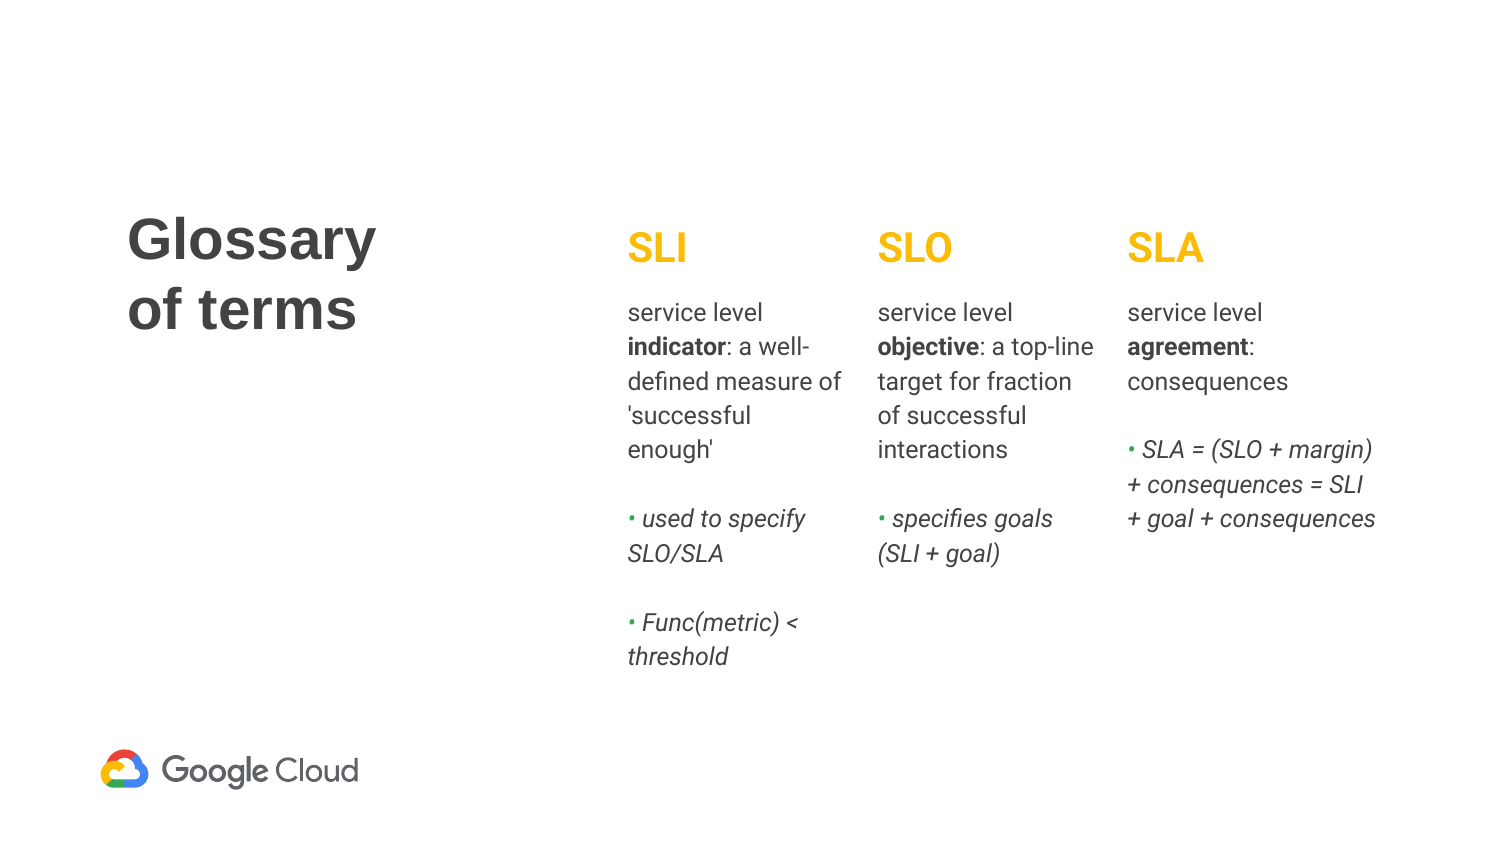

Glossary
of terms
SLI
service level indicator: a well-defined measure of 'successful  enough'

• used to specify SLO/SLA

• Func(metric) < threshold
SLO
service level objective: a top-line target for fraction of successful interactions

• specifies goals
(SLI + goal)

SLA
service level agreement: consequences

• SLA = (SLO + margin) + consequences = SLI + goal + consequences